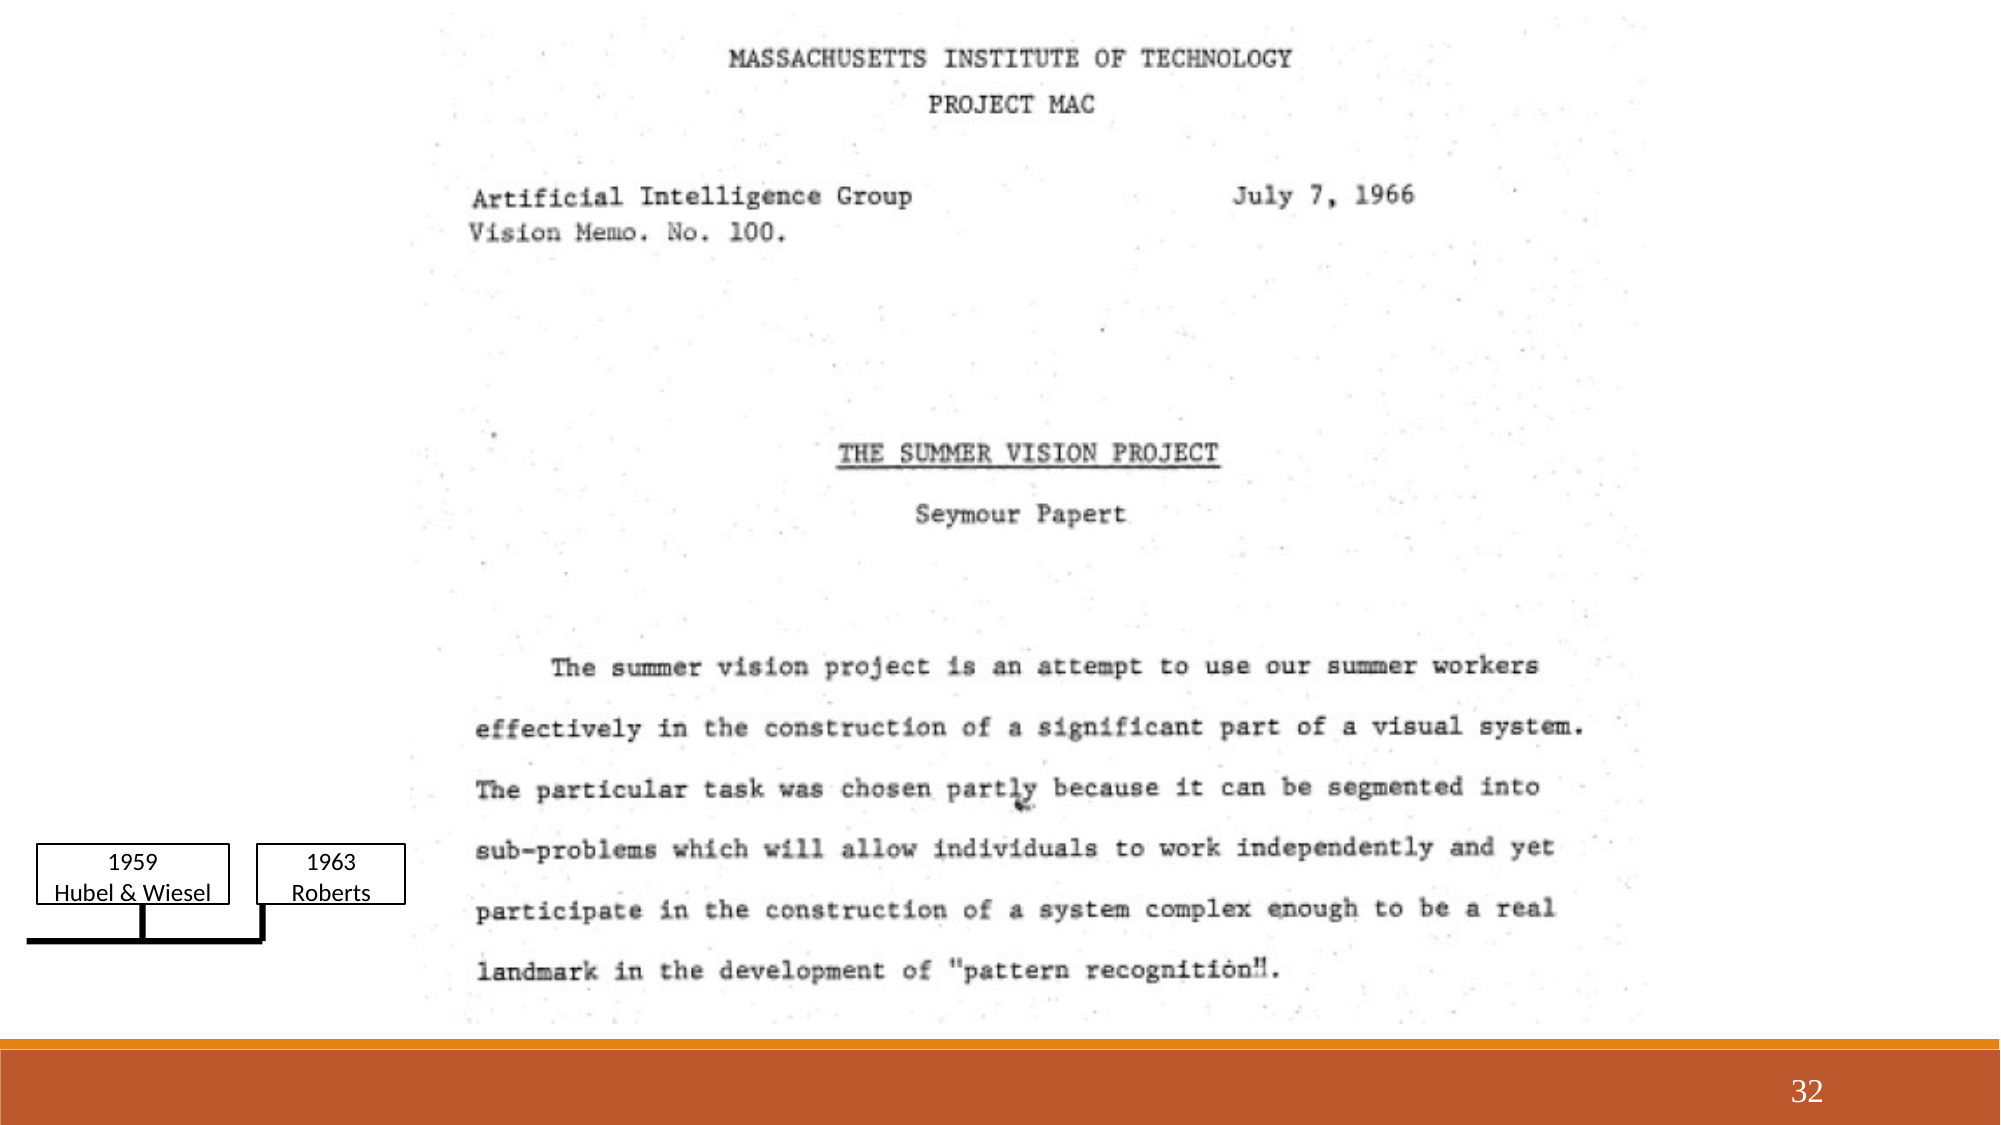

1959
Hubel & Wiesel
1963
Roberts

32